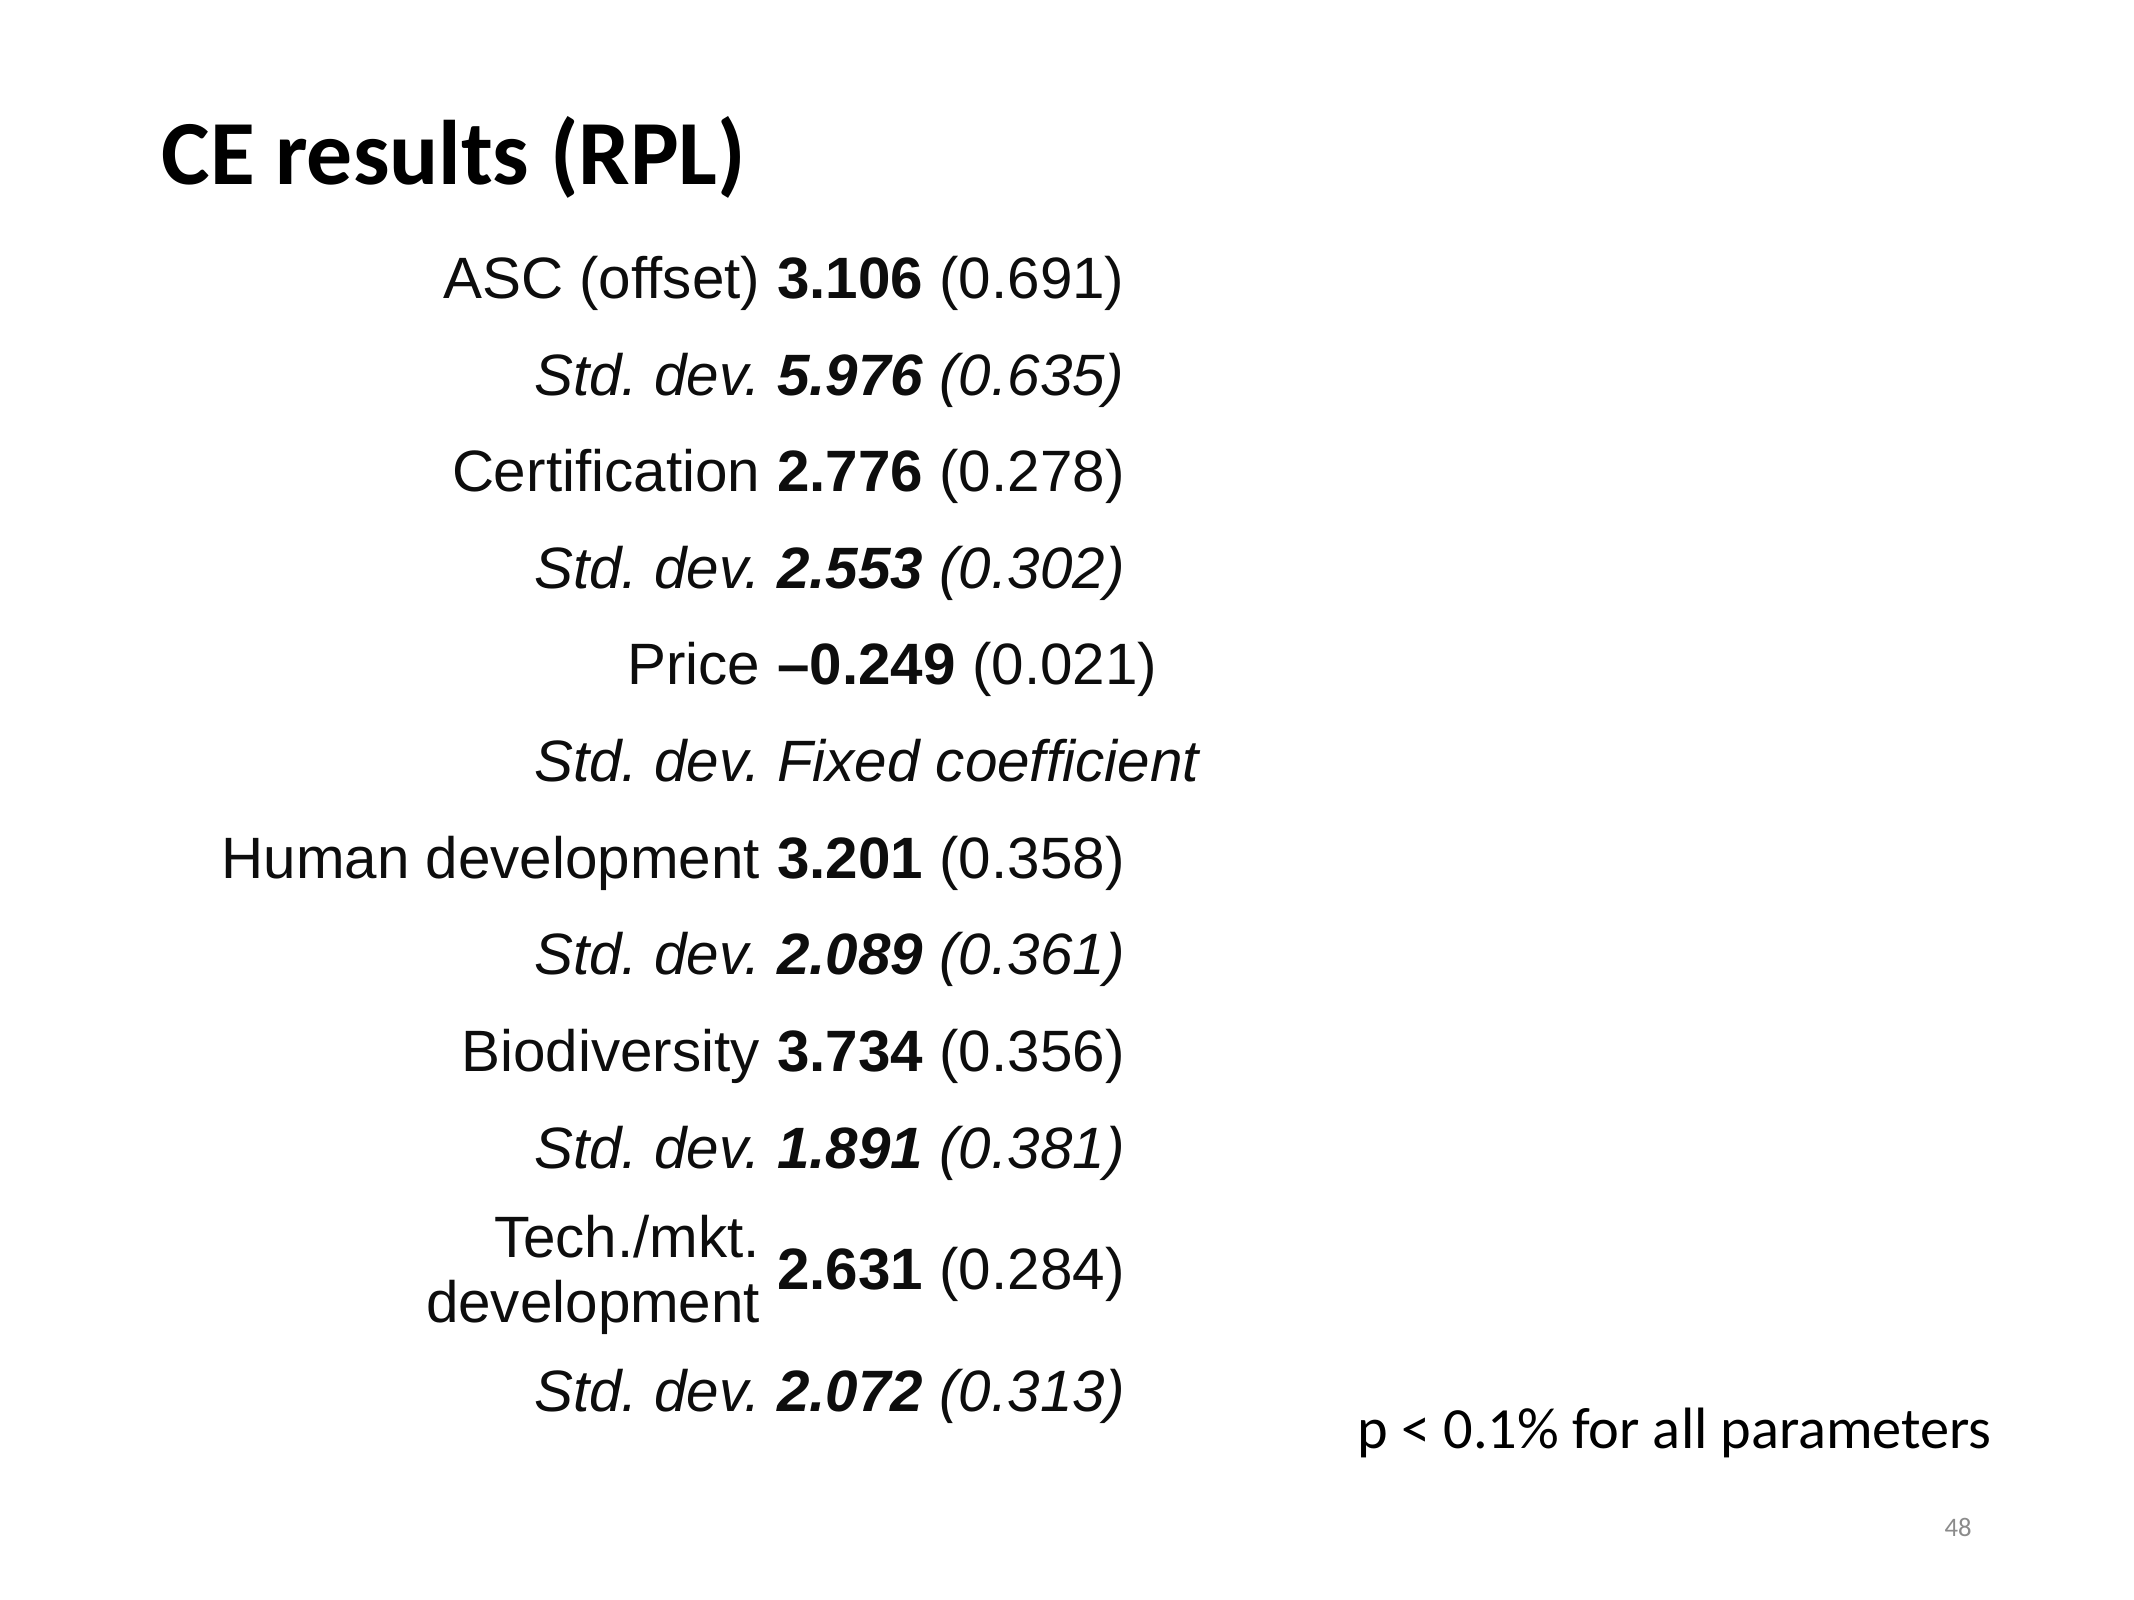

# CE results (RPL)
|  | Coefficient (std. err.) | Implicit price (95% CI) |
| --- | --- | --- |
| ASC (offset) | 3.106 (0.691) | £12.47 (£7.41 – £17.52) |
| Std. dev. | 5.976 (0.635) |  |
| Certification | 2.776 (0.278) | £11.14 (£9.31 – £12.98) |
| Std. dev. | 2.553 (0.302) |  |
| Price | –0.249 (0.021) | – |
| Std. dev. | Fixed coefficient |  |
| Human development | 3.201 (0.358) | £12.84 (£10.41 – £15.28) |
| Std. dev. | 2.089 (0.361) |  |
| Biodiversity | 3.734 (0.356) | £14.98 (£12.67 – £17.30) |
| Std. dev. | 1.891 (0.381) |  |
| Tech./mkt. development | 2.631 (0.284) | £10.56 (£8.62 – £12.50) |
| Std. dev. | 2.072 (0.313) |  |
p < 0.1% for all parameters
48